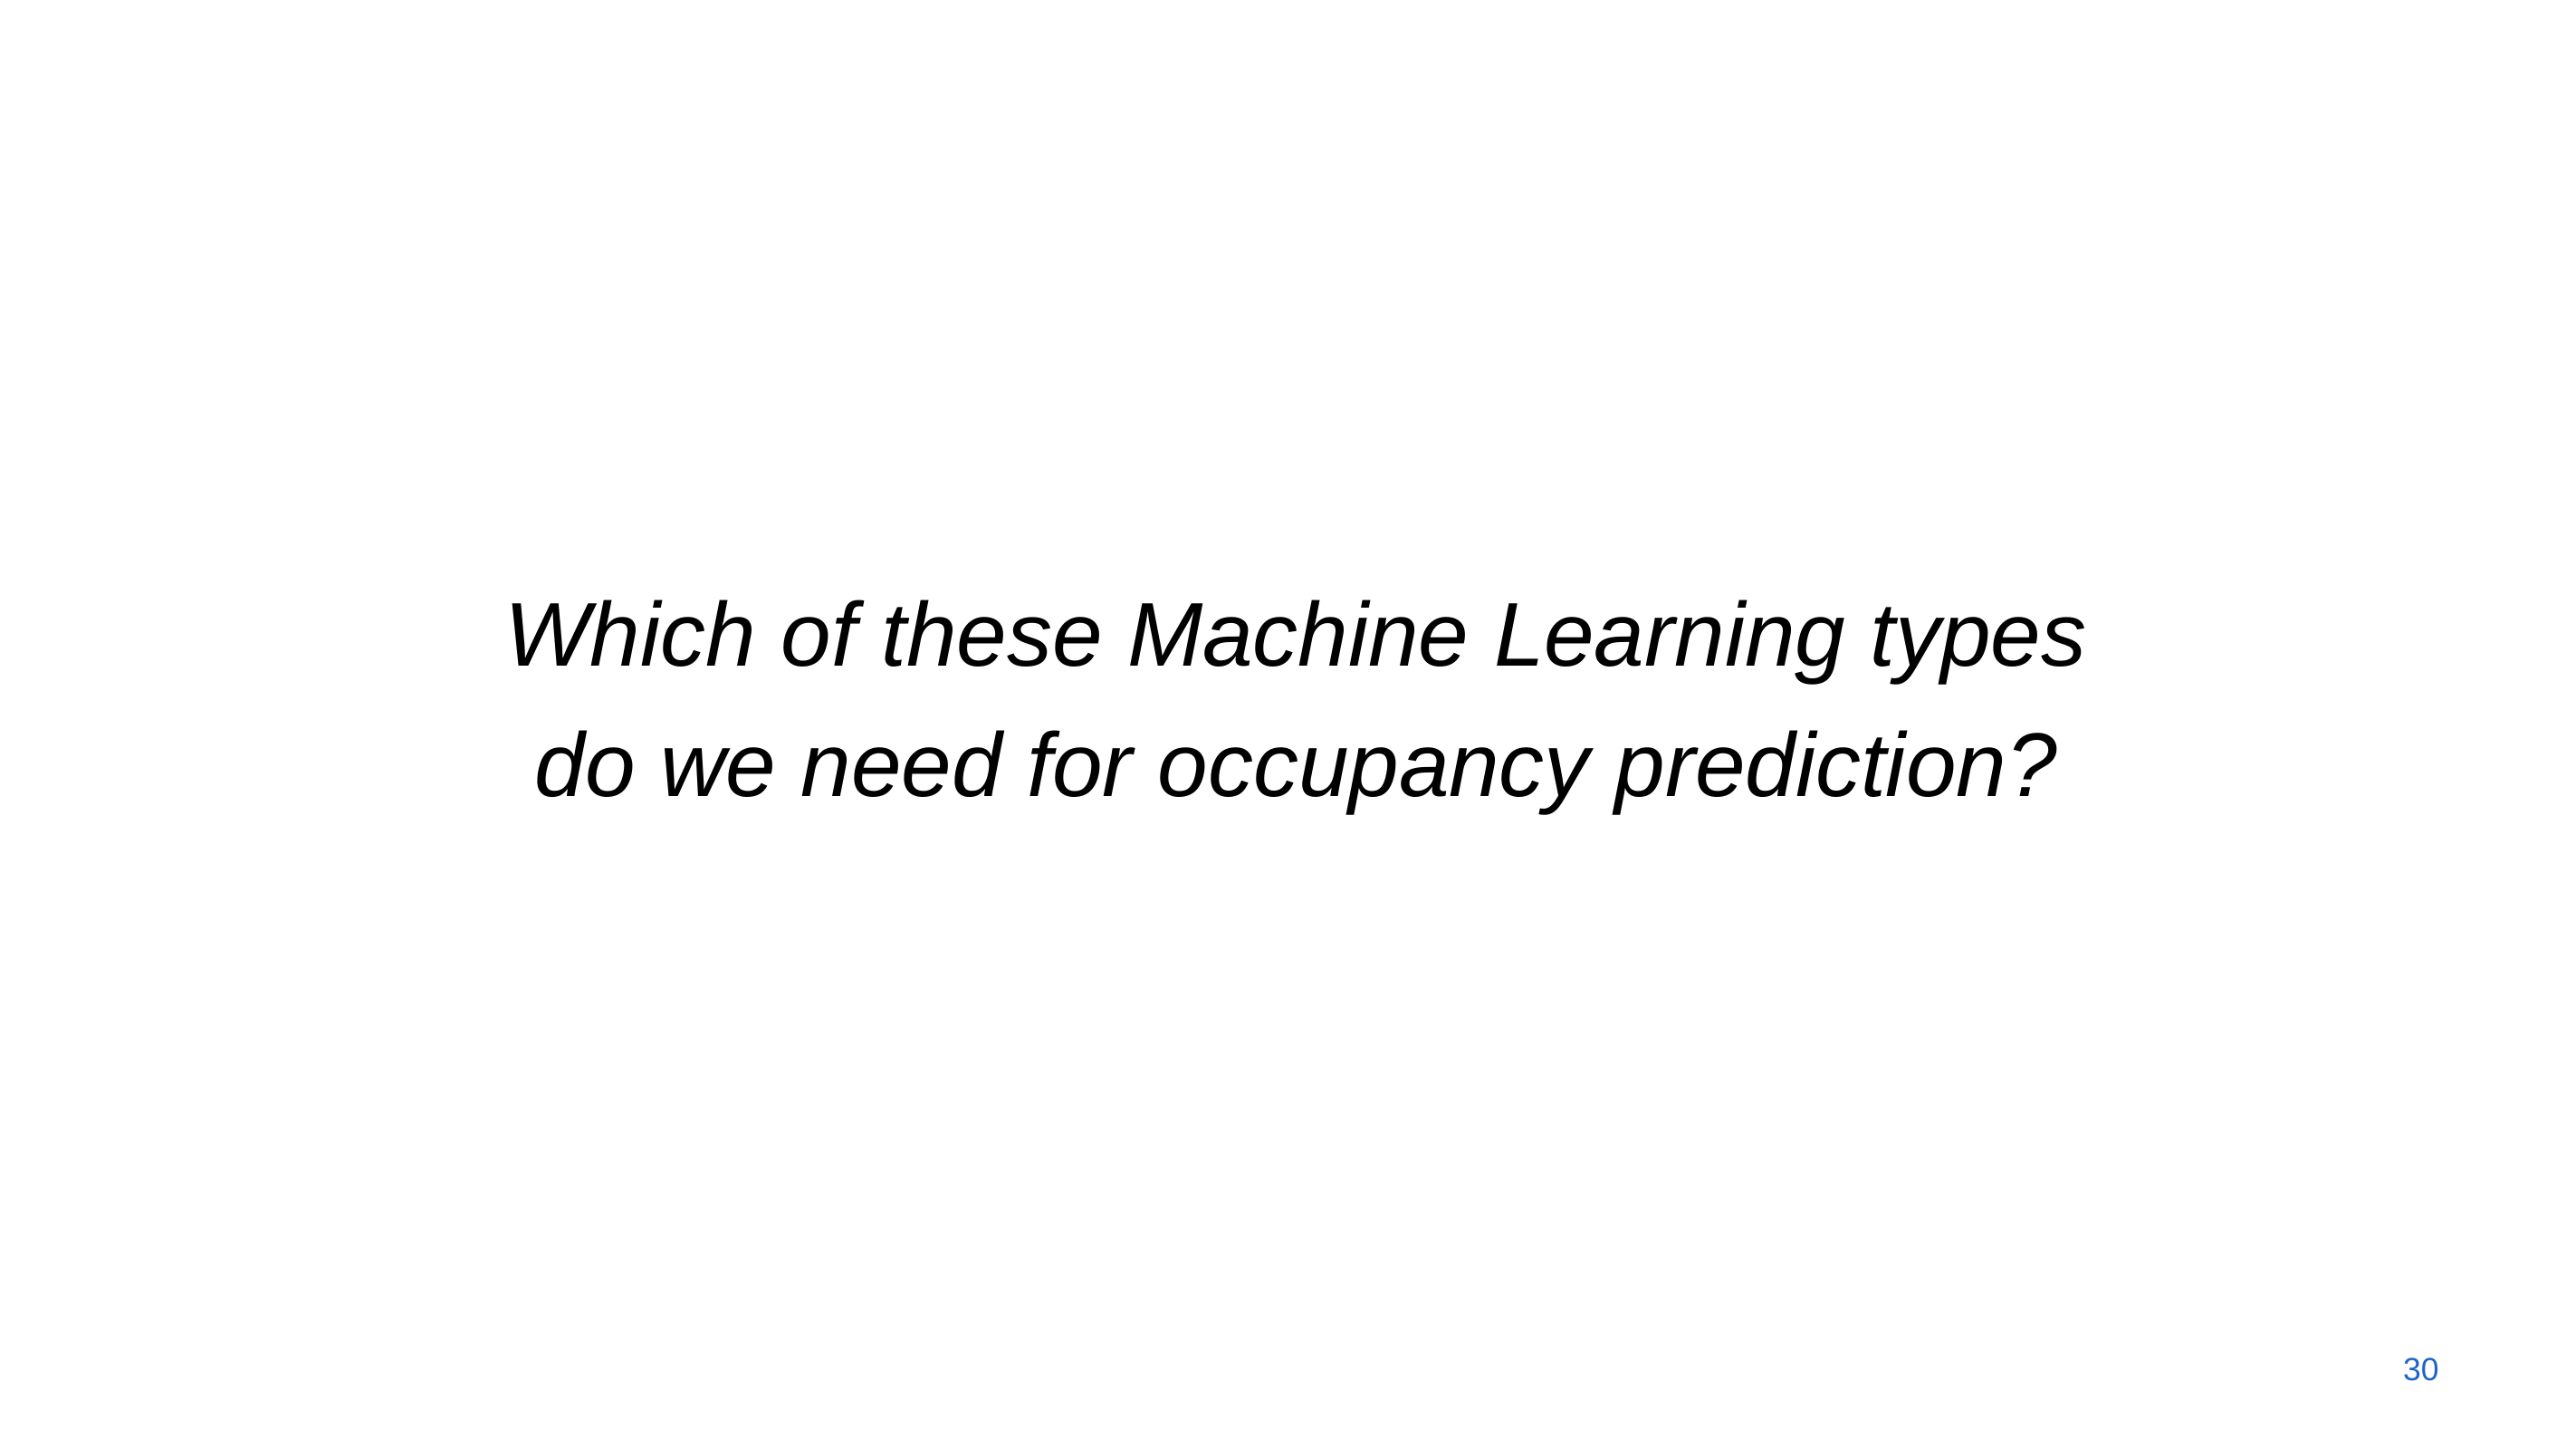

Which of these Machine Learning types
do we need for occupancy prediction?
30